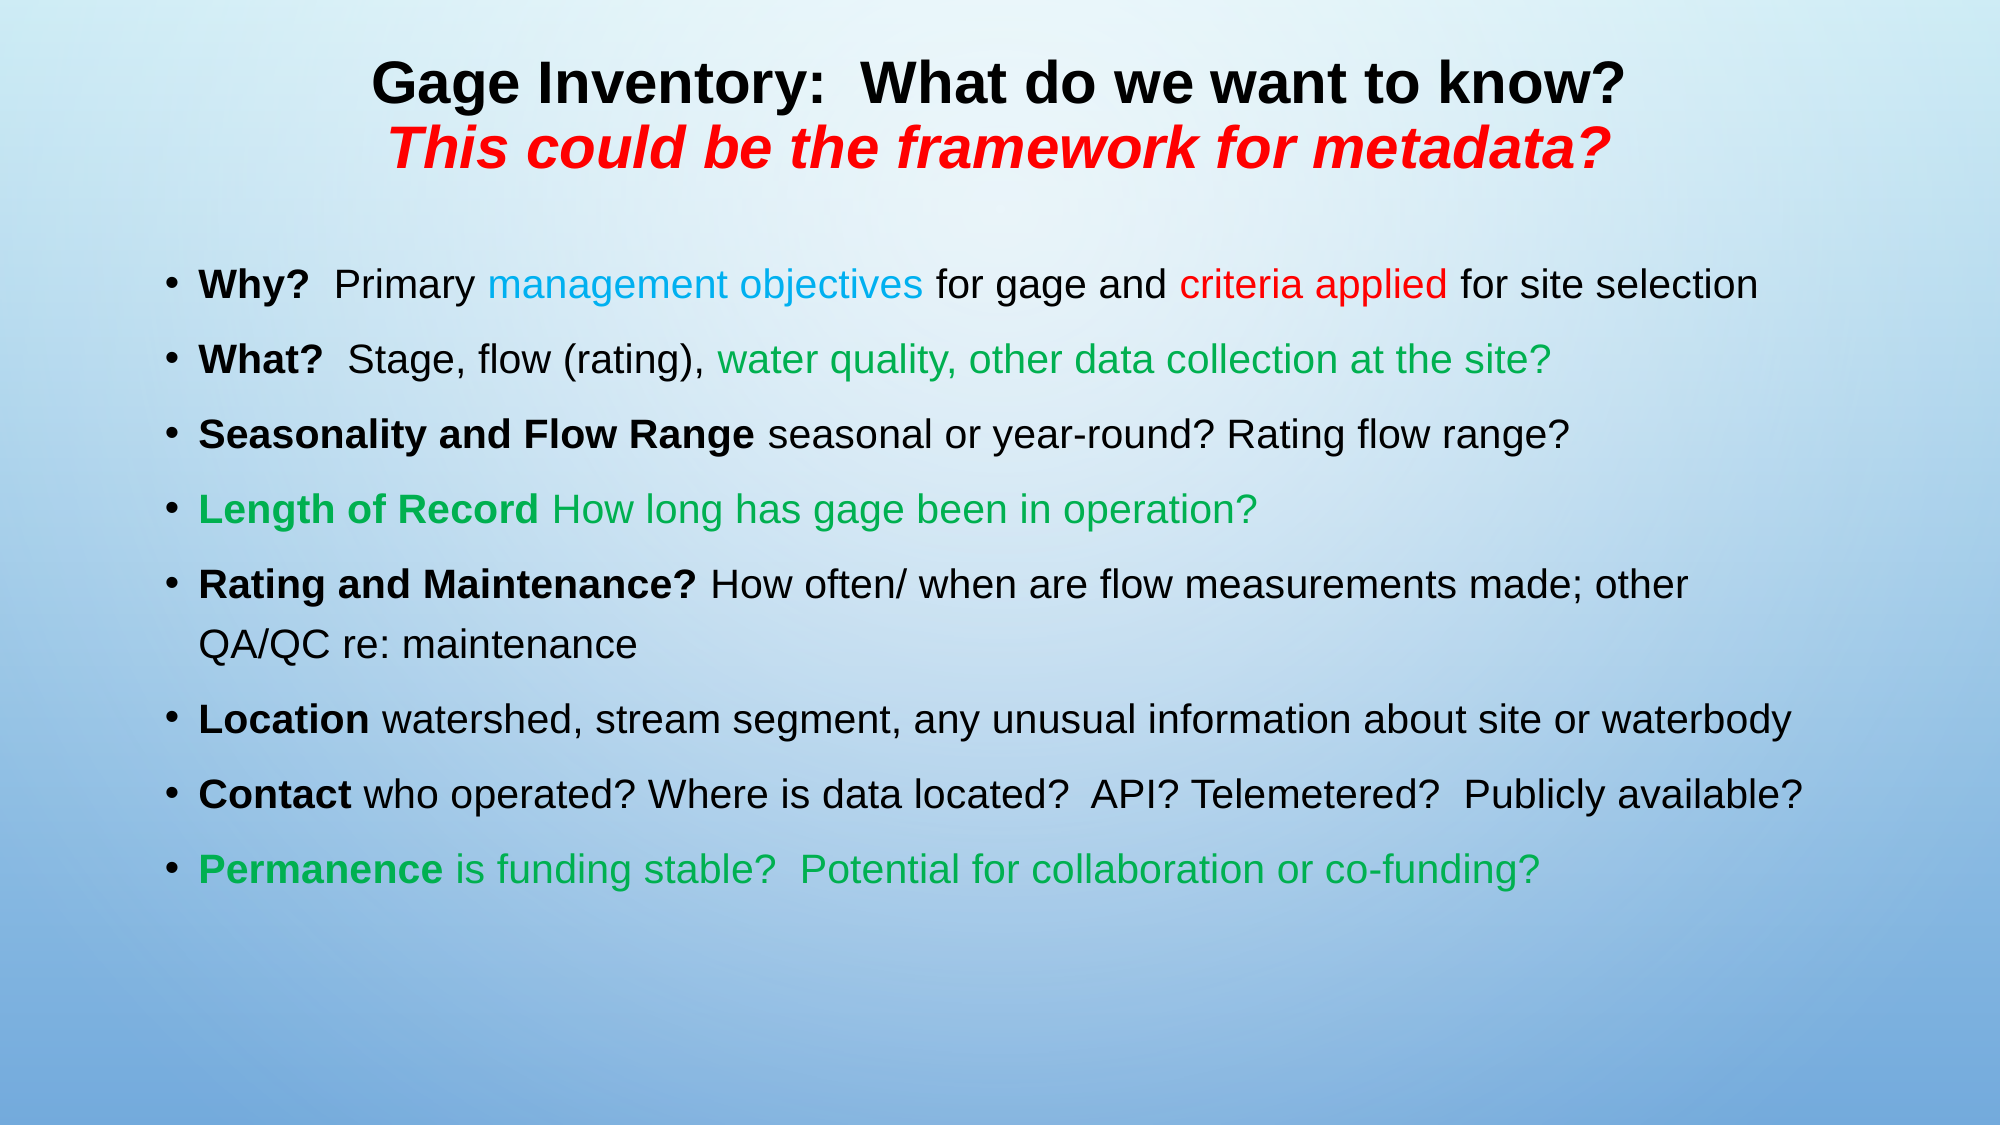

# Gage Inventory:  What do we want to know? This could be the framework for metadata?
Why?  Primary management objectives for gage and criteria applied for site selection
What?  Stage, flow (rating), water quality, other data collection at the site?
Seasonality and Flow Range seasonal or year-round? Rating flow range?
Length of Record How long has gage been in operation?
Rating and Maintenance? How often/ when are flow measurements made; other QA/QC re: maintenance
Location watershed, stream segment, any unusual information about site or waterbody
Contact who operated? Where is data located?  API? Telemetered?  Publicly available?
Permanence is funding stable?  Potential for collaboration or co-funding?